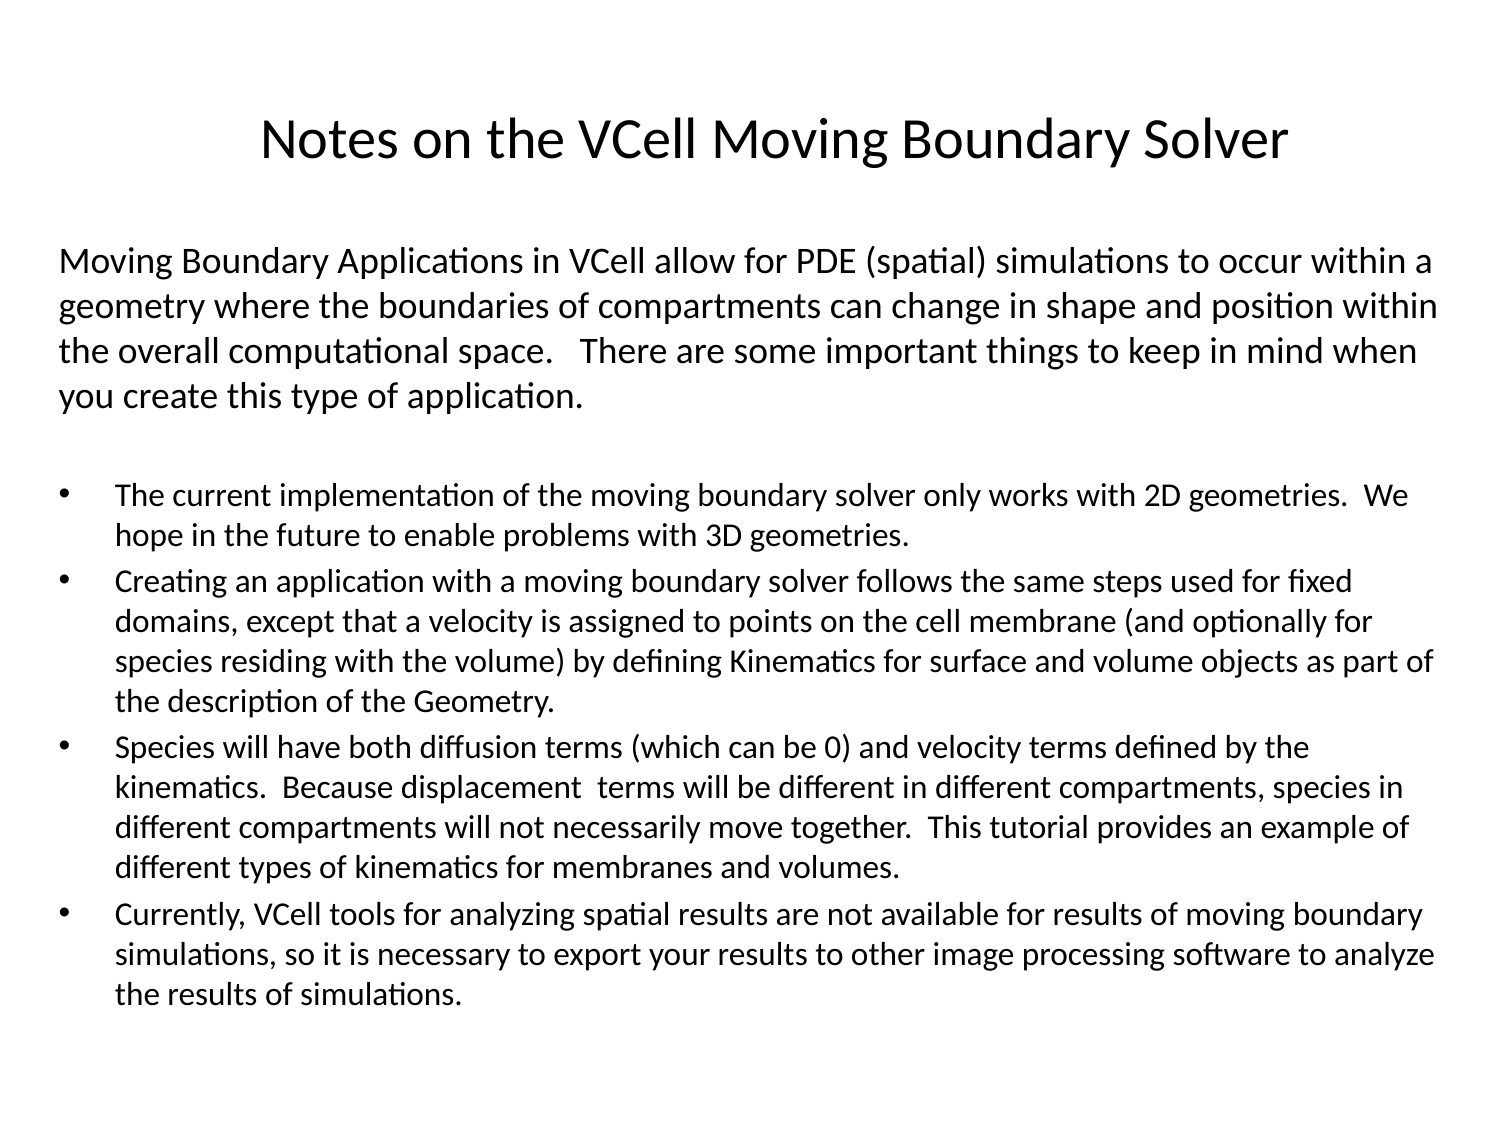

# Notes on the VCell Moving Boundary Solver
Moving Boundary Applications in VCell allow for PDE (spatial) simulations to occur within a geometry where the boundaries of compartments can change in shape and position within the overall computational space.   There are some important things to keep in mind when you create this type of application.

The current implementation of the moving boundary solver only works with 2D geometries.  We hope in the future to enable problems with 3D geometries.
Creating an application with a moving boundary solver follows the same steps used for fixed domains, except that a velocity is assigned to points on the cell membrane (and optionally for species residing with the volume) by defining Kinematics for surface and volume objects as part of the description of the Geometry.
Species will have both diffusion terms (which can be 0) and velocity terms defined by the kinematics.  Because displacement  terms will be different in different compartments, species in different compartments will not necessarily move together.  This tutorial provides an example of different types of kinematics for membranes and volumes.
Currently, VCell tools for analyzing spatial results are not available for results of moving boundary simulations, so it is necessary to export your results to other image processing software to analyze the results of simulations.